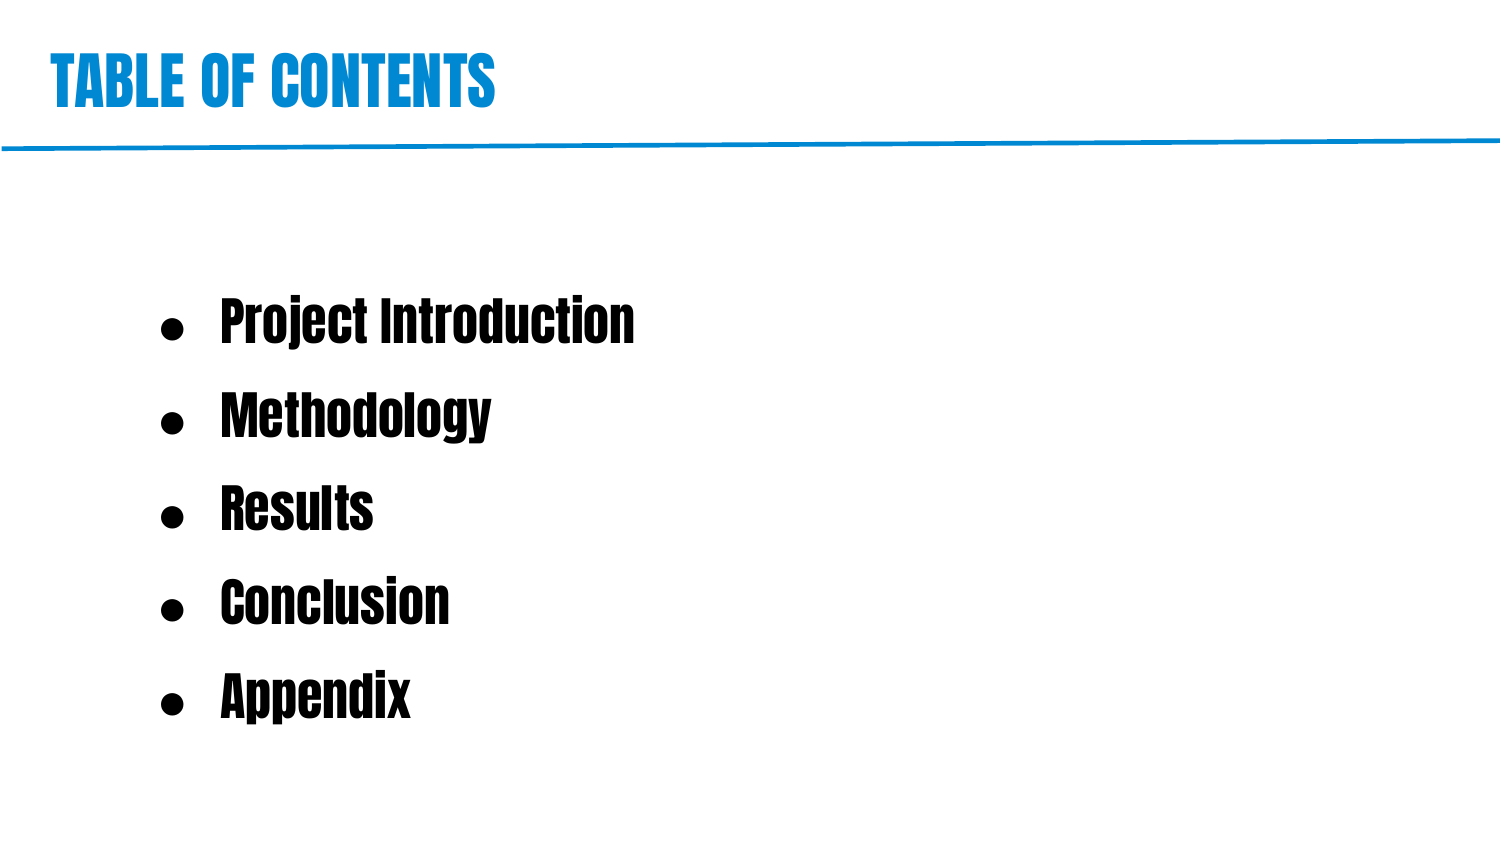

TABLE OF CONTENTS
Project Introduction
Methodology
Results
Conclusion
Appendix